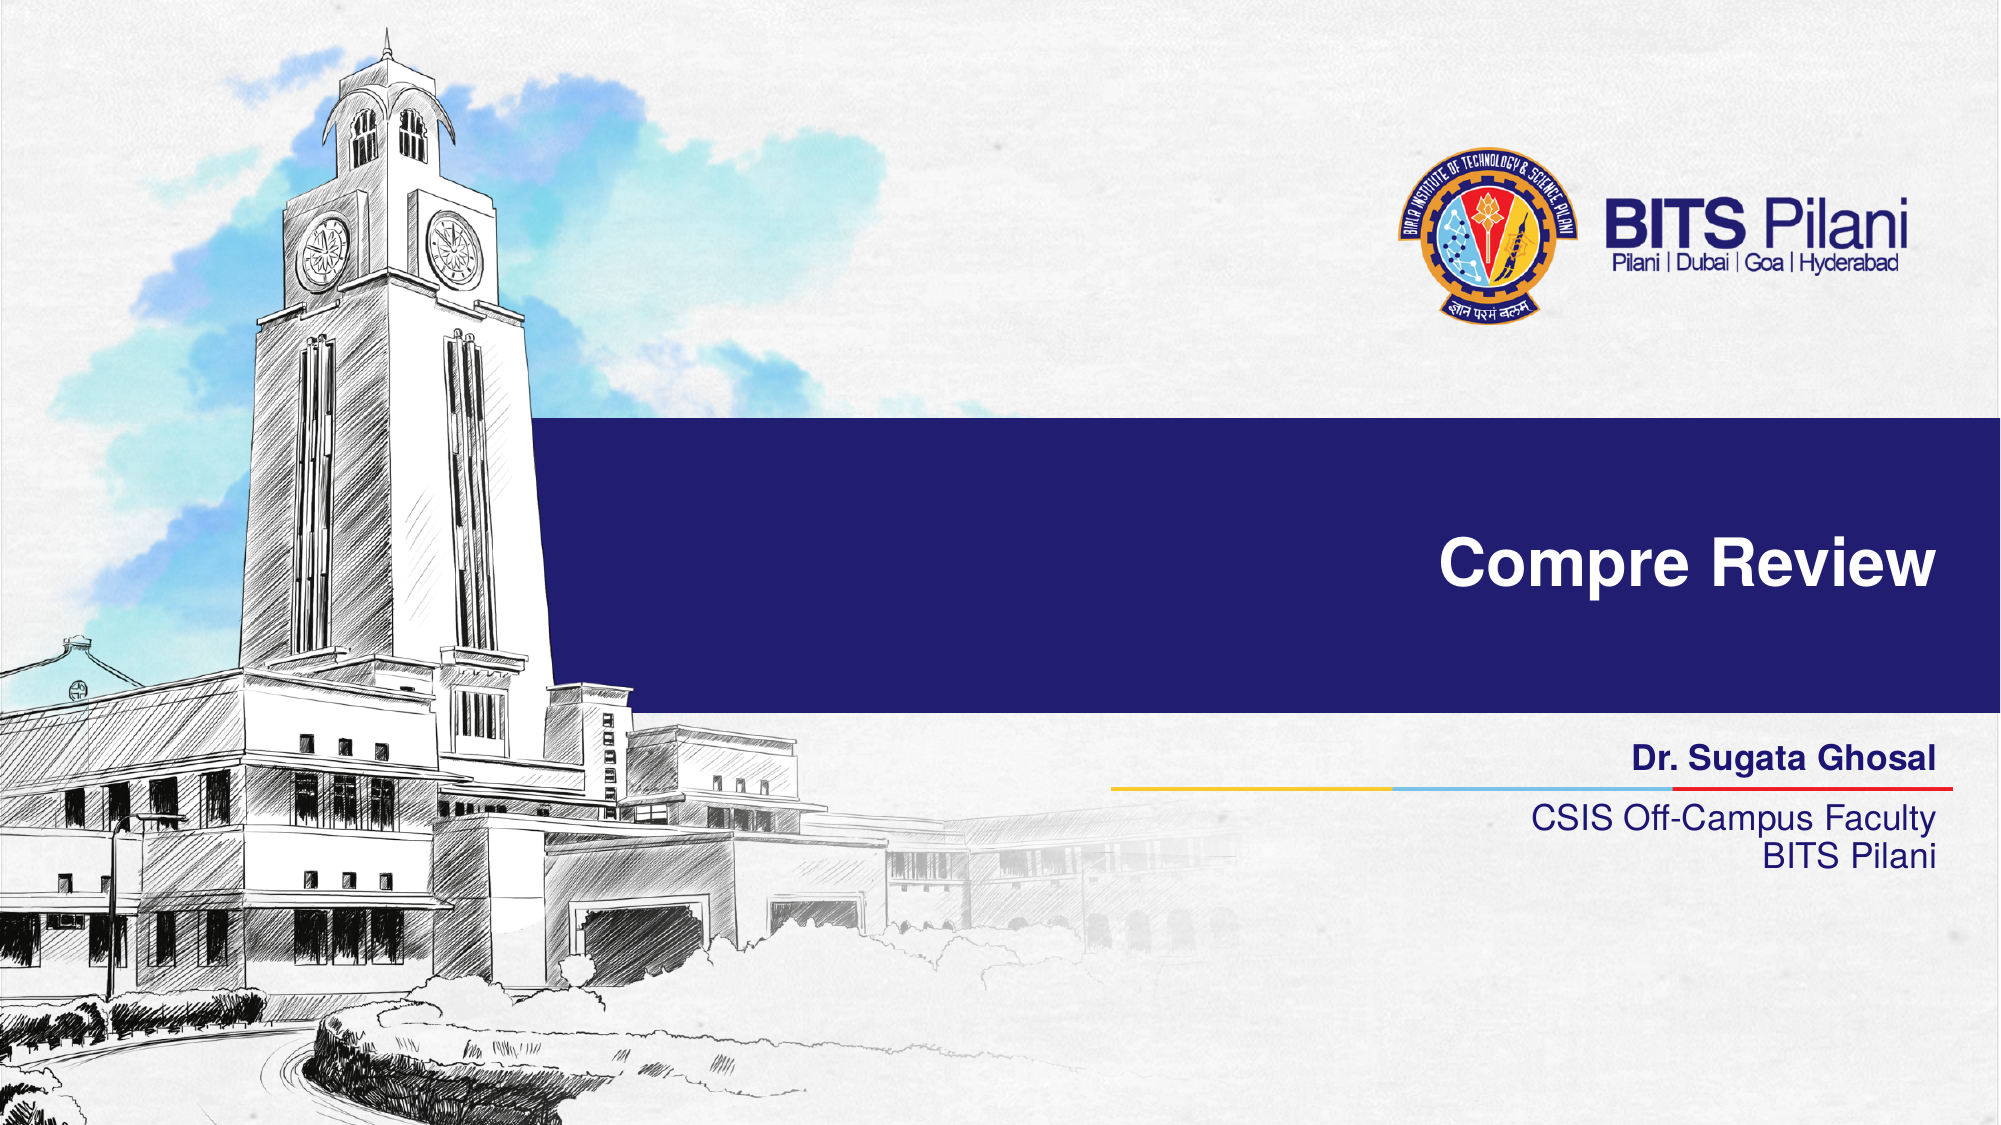

# Compre Review
Dr. Sugata Ghosal
CSIS Off-Campus Faculty
BITS Pilani